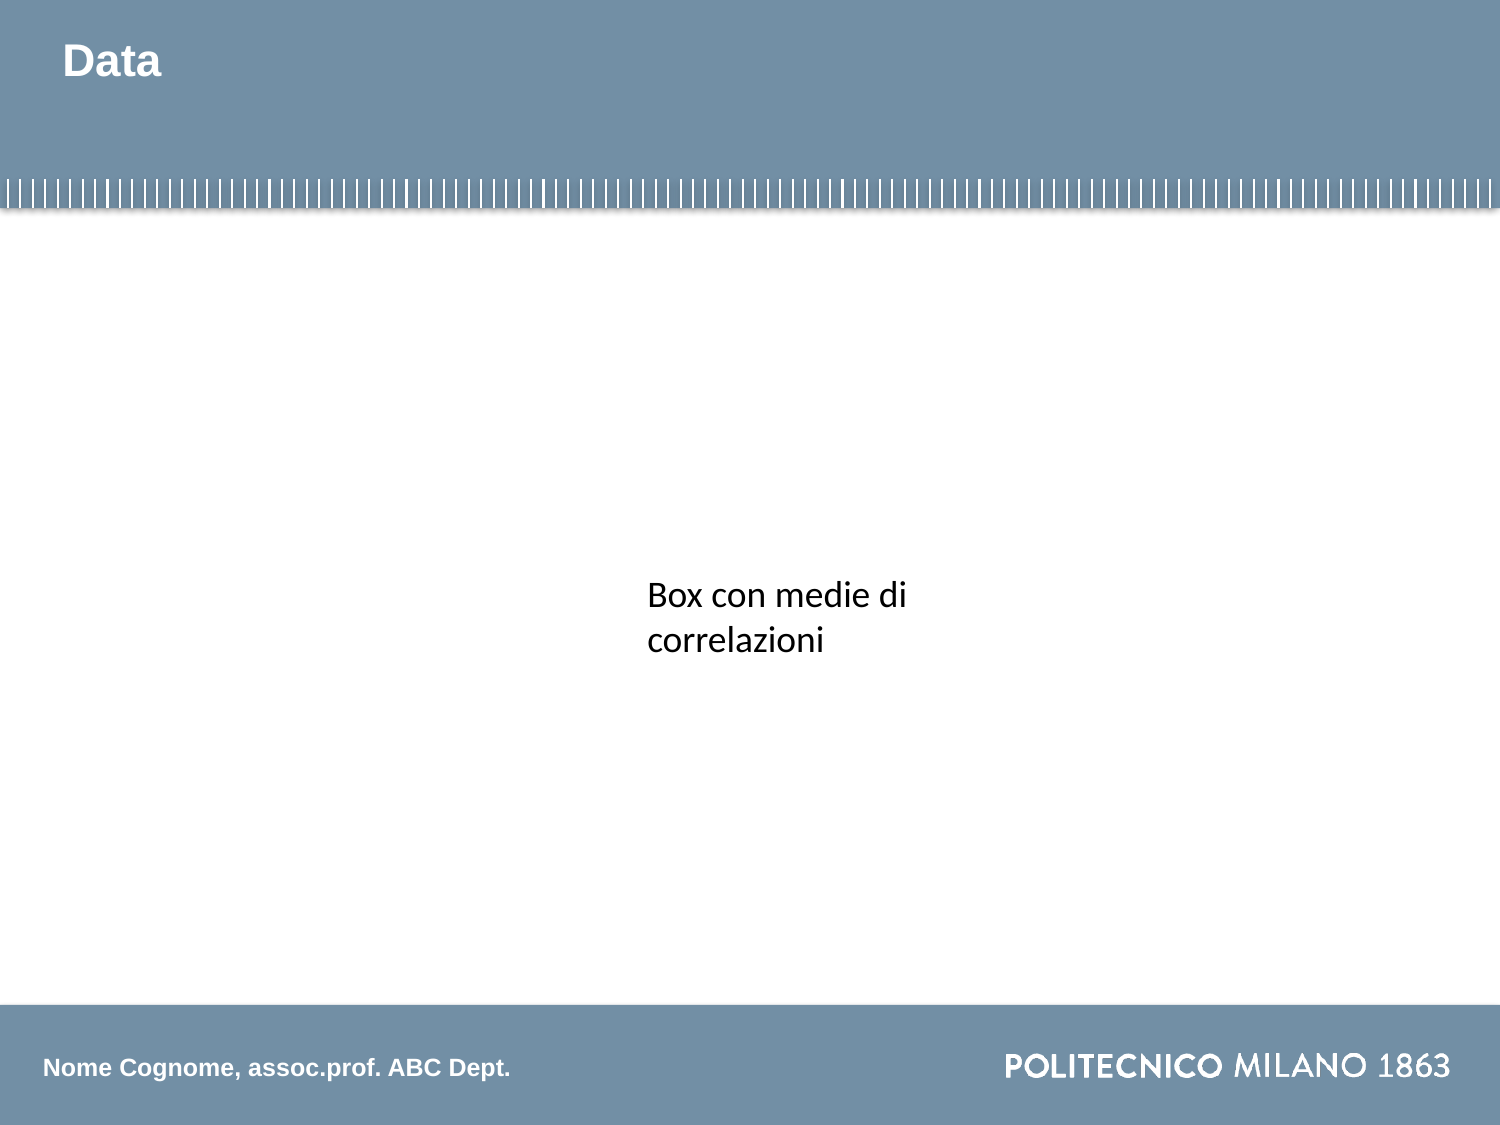

# Data
Box con medie di correlazioni